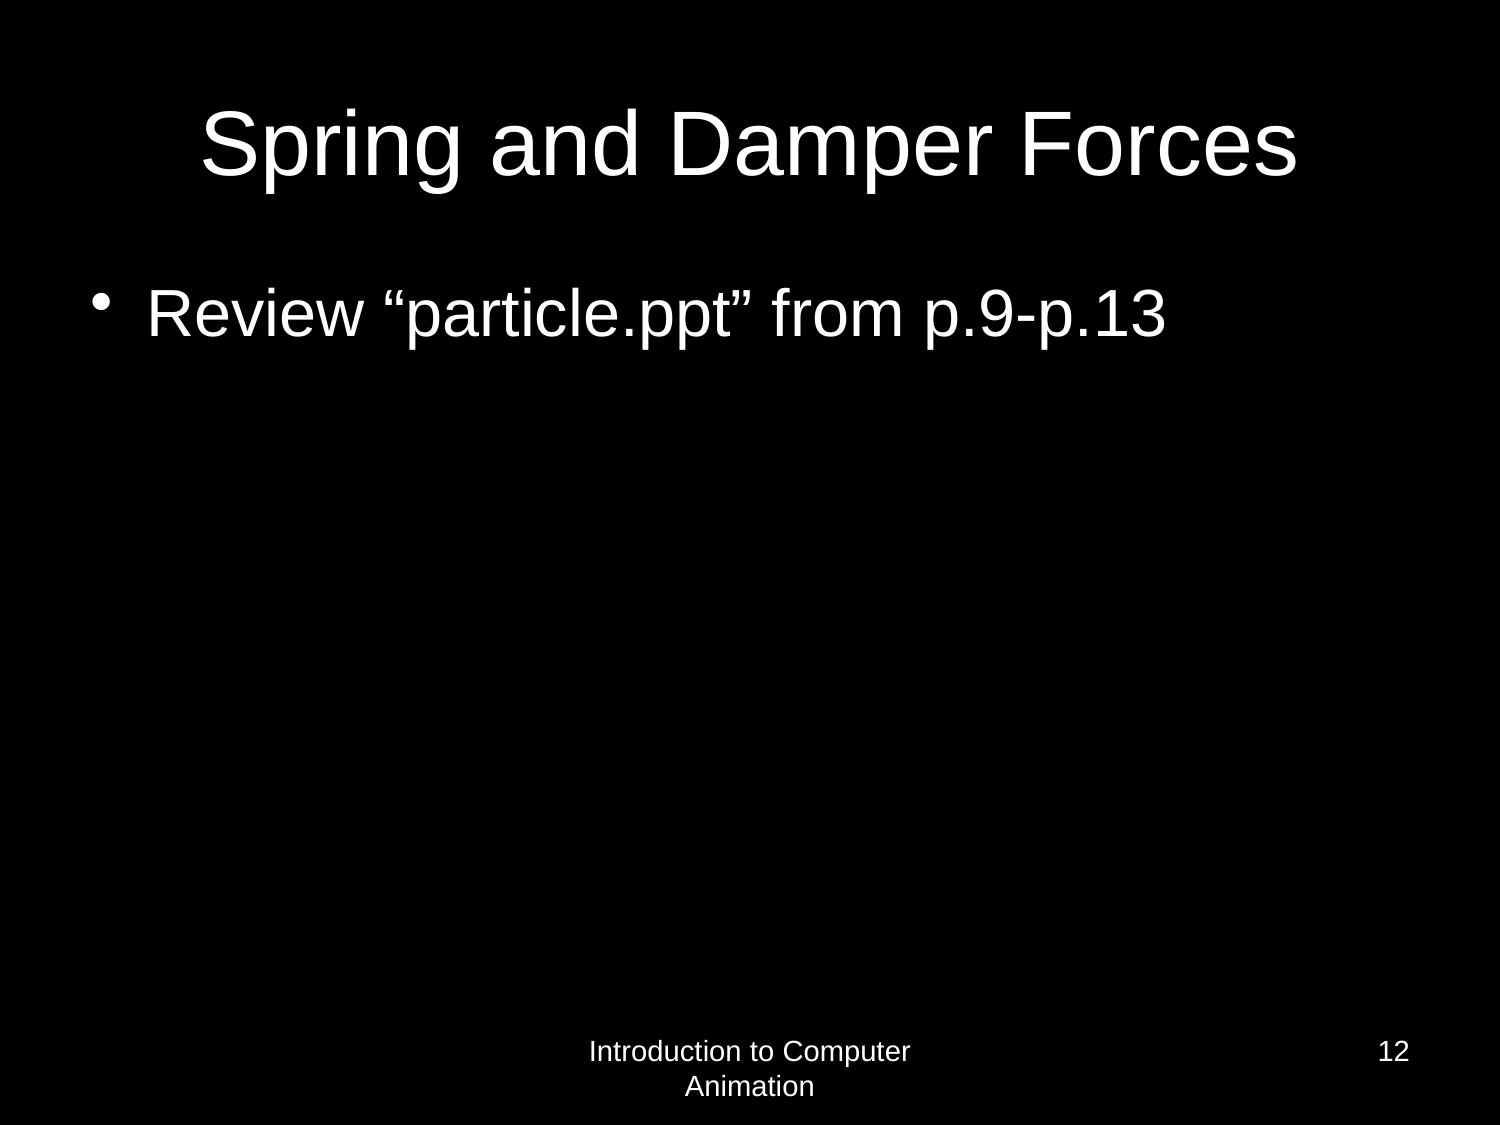

# Spring and Damper Forces
Review “particle.ppt” from p.9-p.13
Introduction to Computer Animation
12